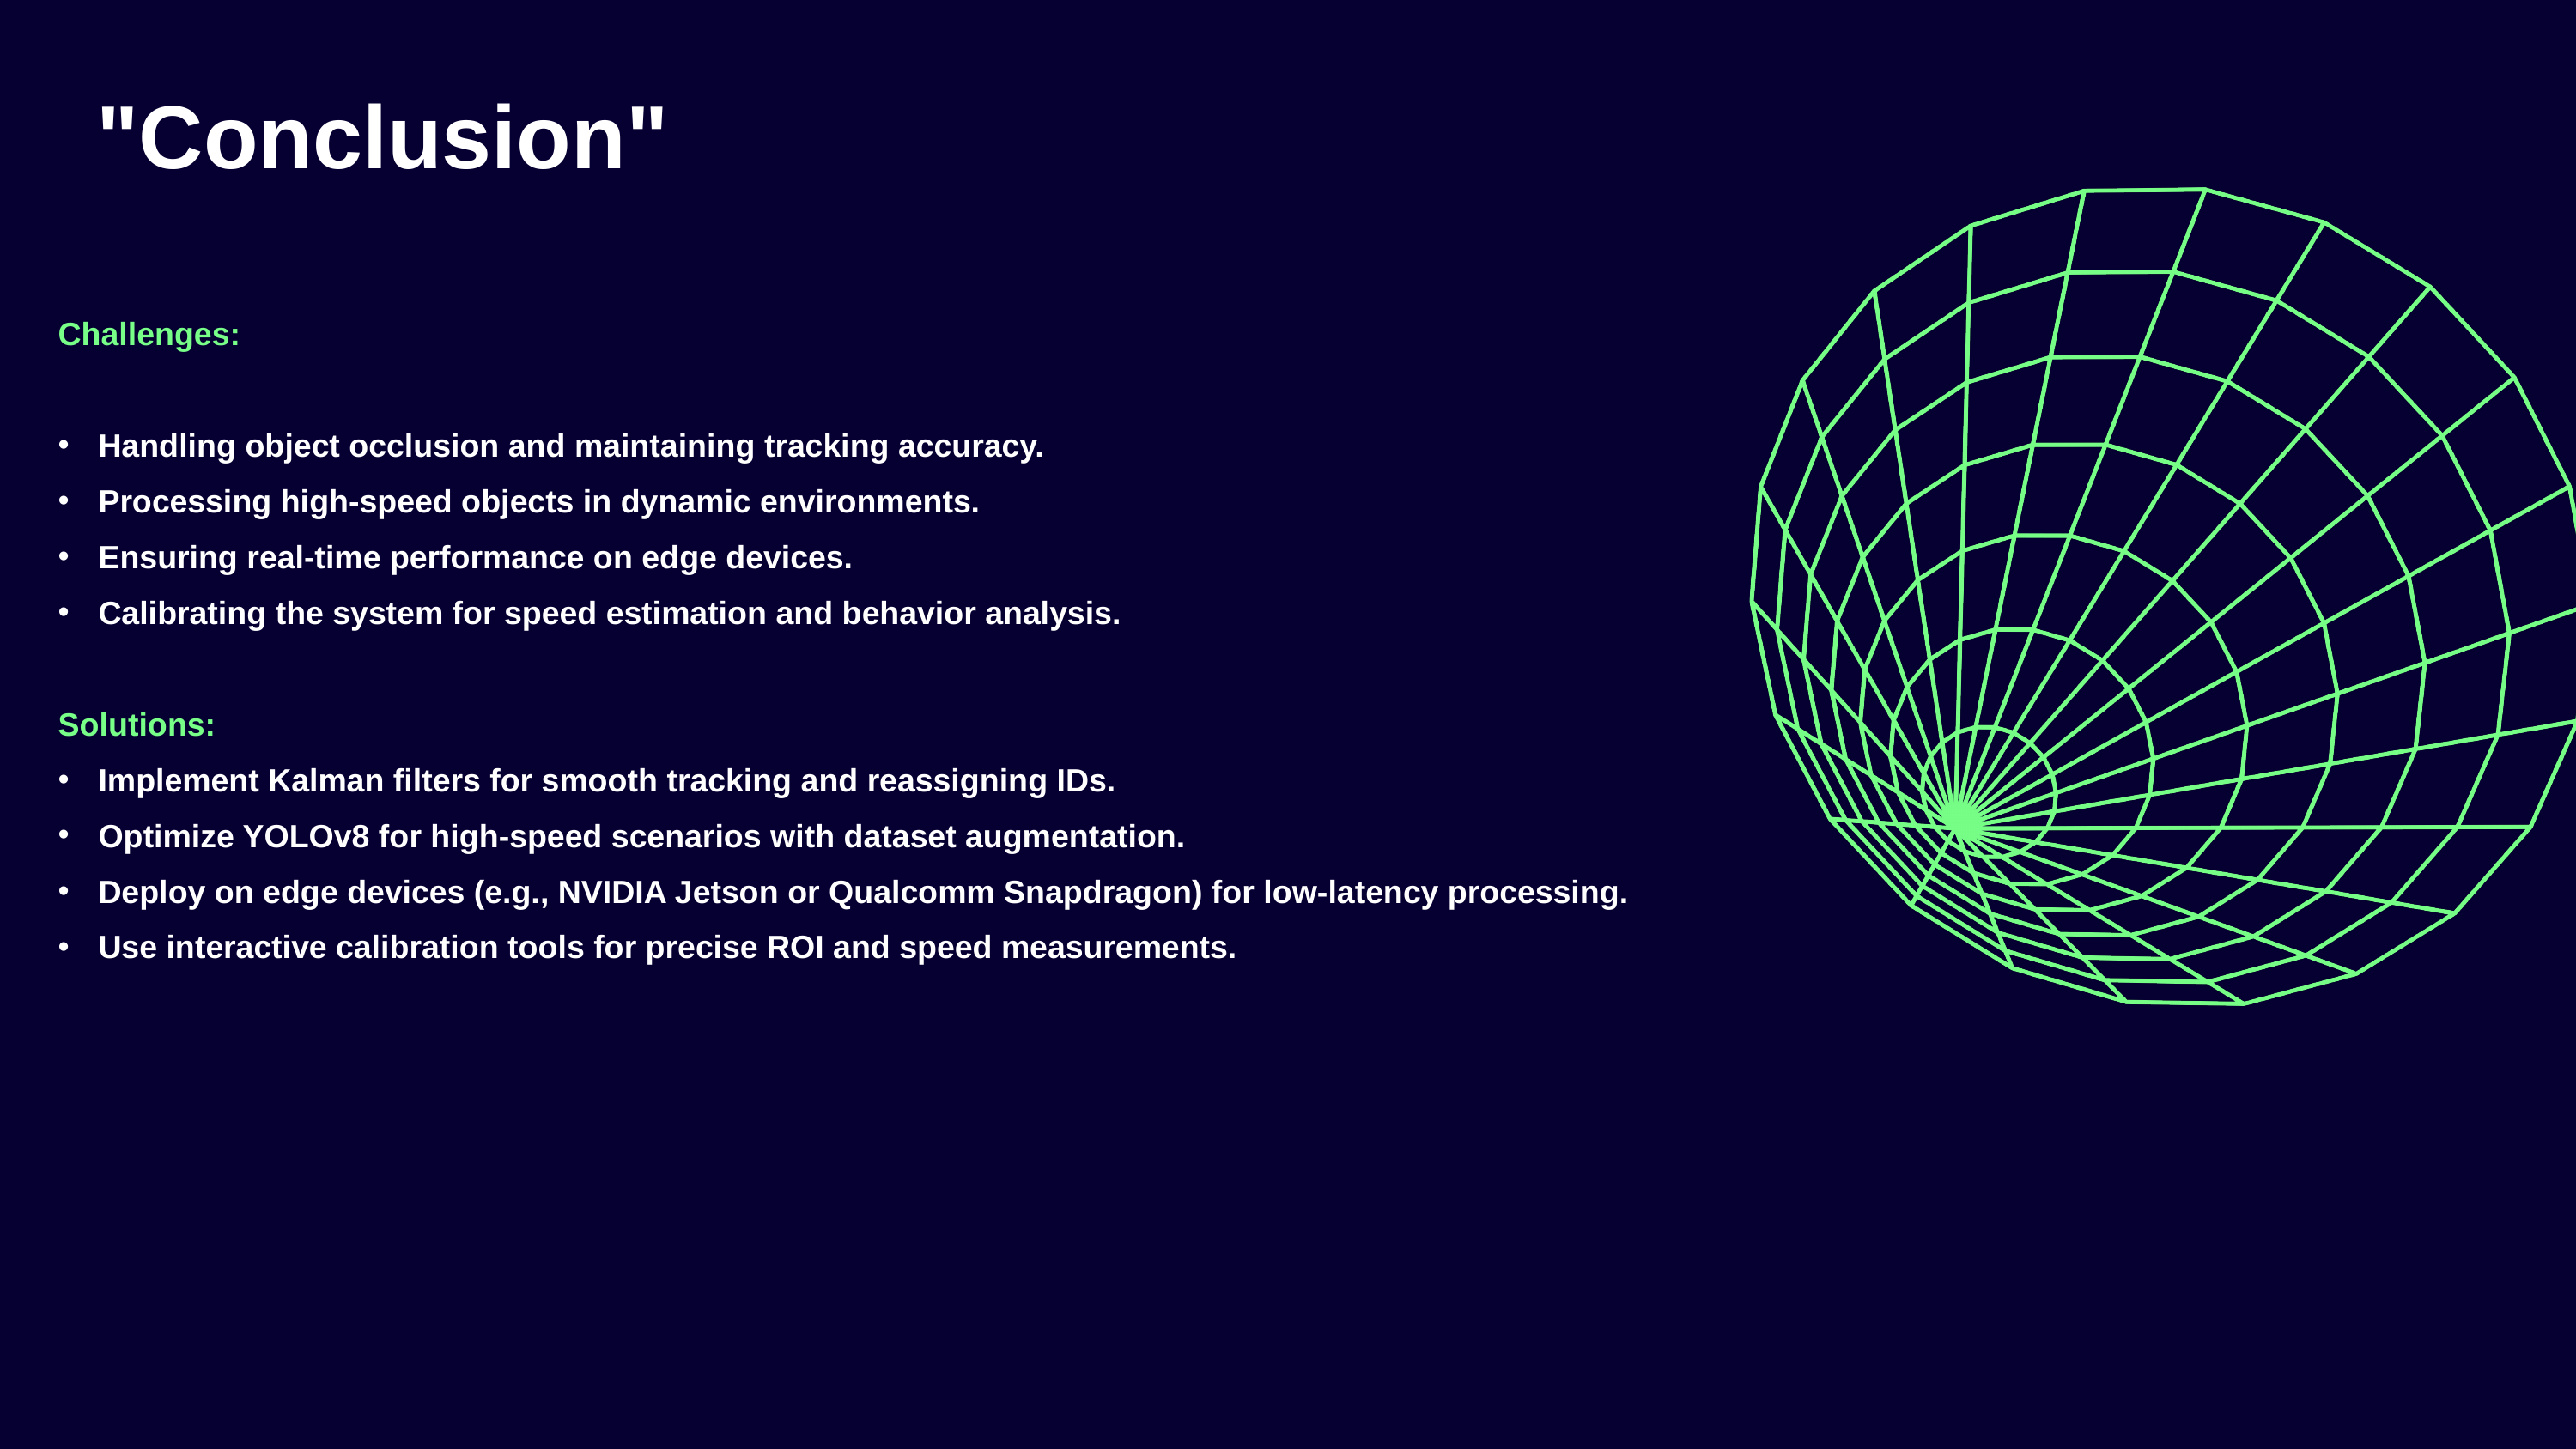

"Conclusion"

Challenges:

Handling object occlusion and maintaining tracking accuracy.
Processing high-speed objects in dynamic environments.
Ensuring real-time performance on edge devices.
Calibrating the system for speed estimation and behavior analysis.

Solutions:
Implement Kalman filters for smooth tracking and reassigning IDs.
Optimize YOLOv8 for high-speed scenarios with dataset augmentation.
Deploy on edge devices (e.g., NVIDIA Jetson or Qualcomm Snapdragon) for low-latency processing.
Use interactive calibration tools for precise ROI and speed measurements.